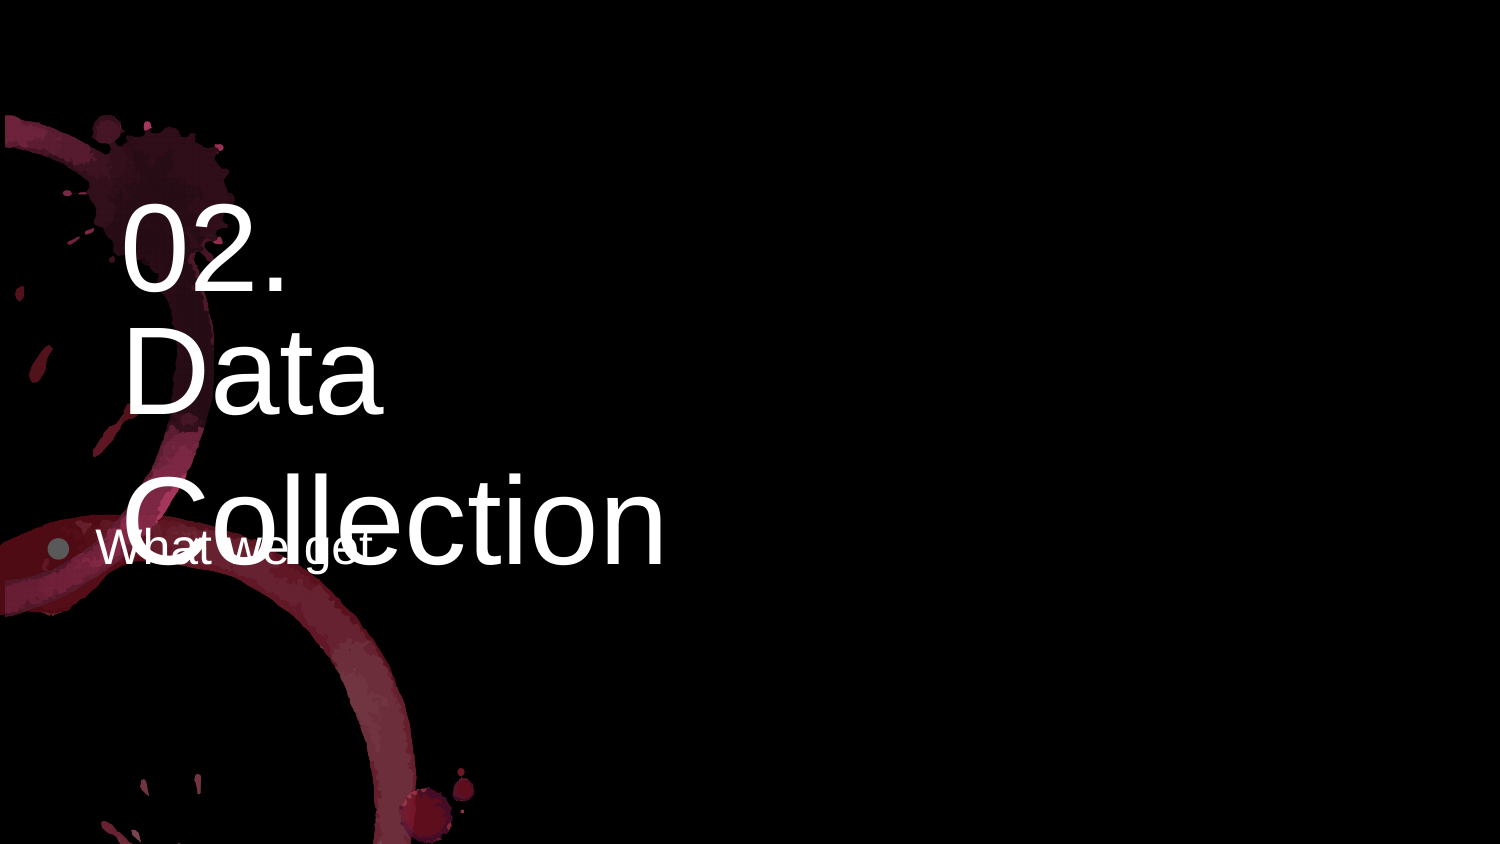

02.
# Data Collection
What we get